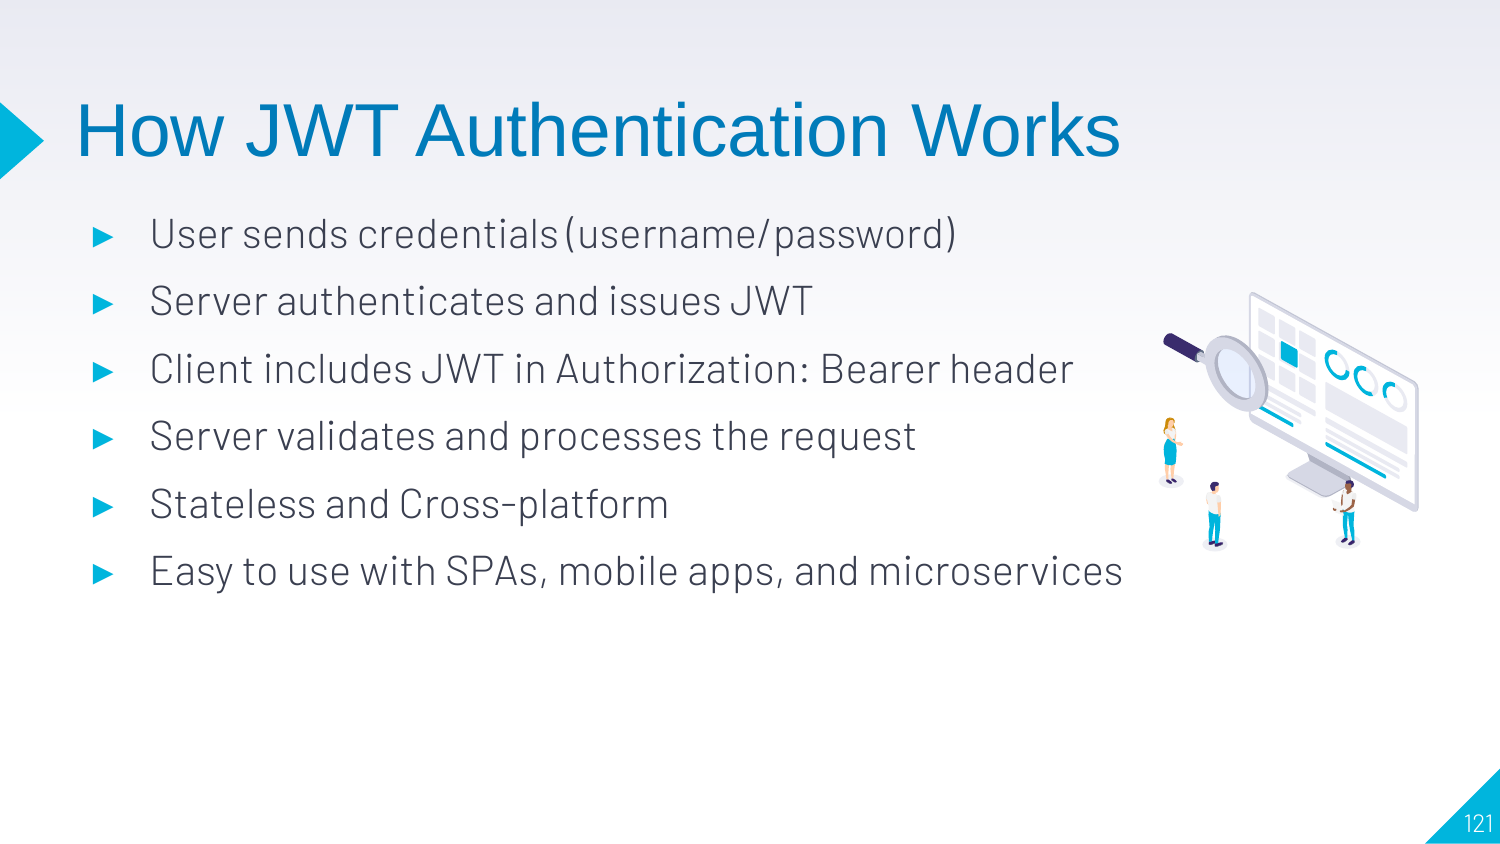

# How JWT Authentication Works
User sends credentials (username/password)
Server authenticates and issues JWT
Client includes JWT in Authorization: Bearer header
Server validates and processes the request
Stateless and Cross-platform
Easy to use with SPAs, mobile apps, and microservices

121